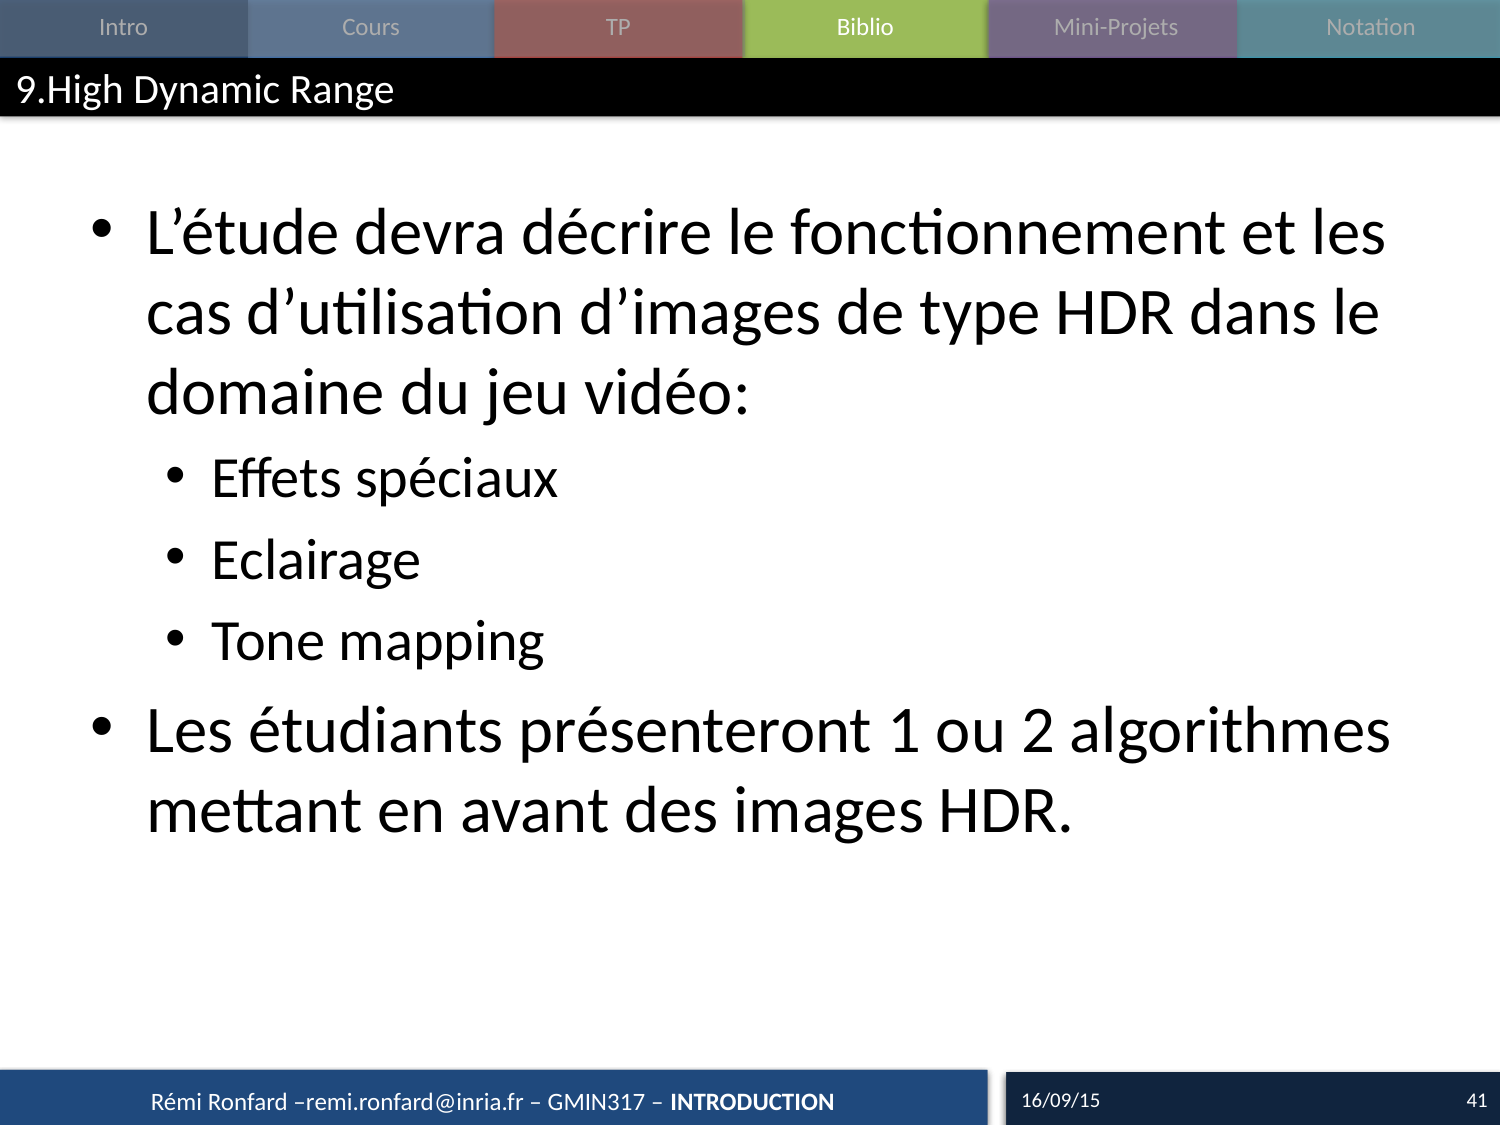

# 9.High Dynamic Range
L’étude devra décrire le fonctionnement et les cas d’utilisation d’images de type HDR dans le domaine du jeu vidéo:
Effets spéciaux
Eclairage
Tone mapping
Les étudiants présenteront 1 ou 2 algorithmes mettant en avant des images HDR.

16/09/15
41
Rémi Ronfard –remi.ronfard@inria.fr – GMIN317 – INTRODUCTION